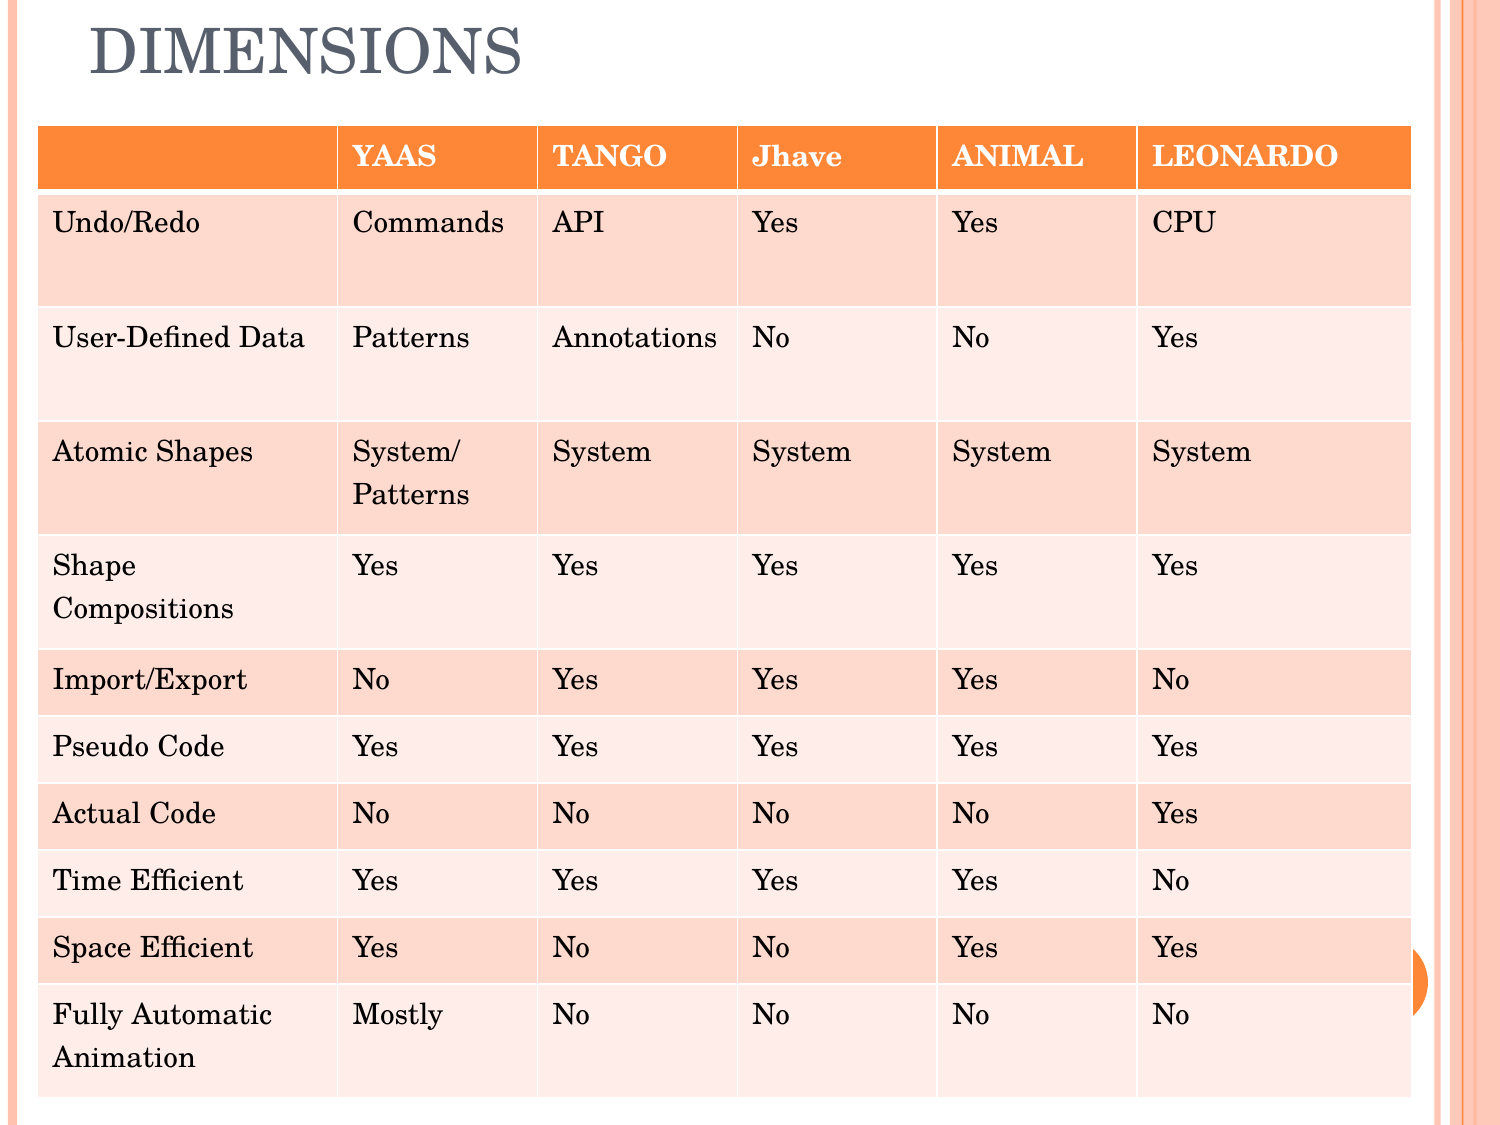

# Framework Evaluation Dimensions
|  | YAAS | TANGO | Jhave | ANIMAL | LEONARDO |
| --- | --- | --- | --- | --- | --- |
| Undo/Redo | Commands | API | Yes | Yes | CPU |
| User-Defined Data | Patterns | Annotations | No | No | Yes |
| Atomic Shapes | System/ Patterns | System | System | System | System |
| Shape Compositions | Yes | Yes | Yes | Yes | Yes |
| Import/Export | No | Yes | Yes | Yes | No |
| Pseudo Code | Yes | Yes | Yes | Yes | Yes |
| Actual Code | No | No | No | No | Yes |
| Time Efficient | Yes | Yes | Yes | Yes | No |
| Space Efficient | Yes | No | No | Yes | Yes |
| Fully Automatic Animation | Mostly | No | No | No | No |